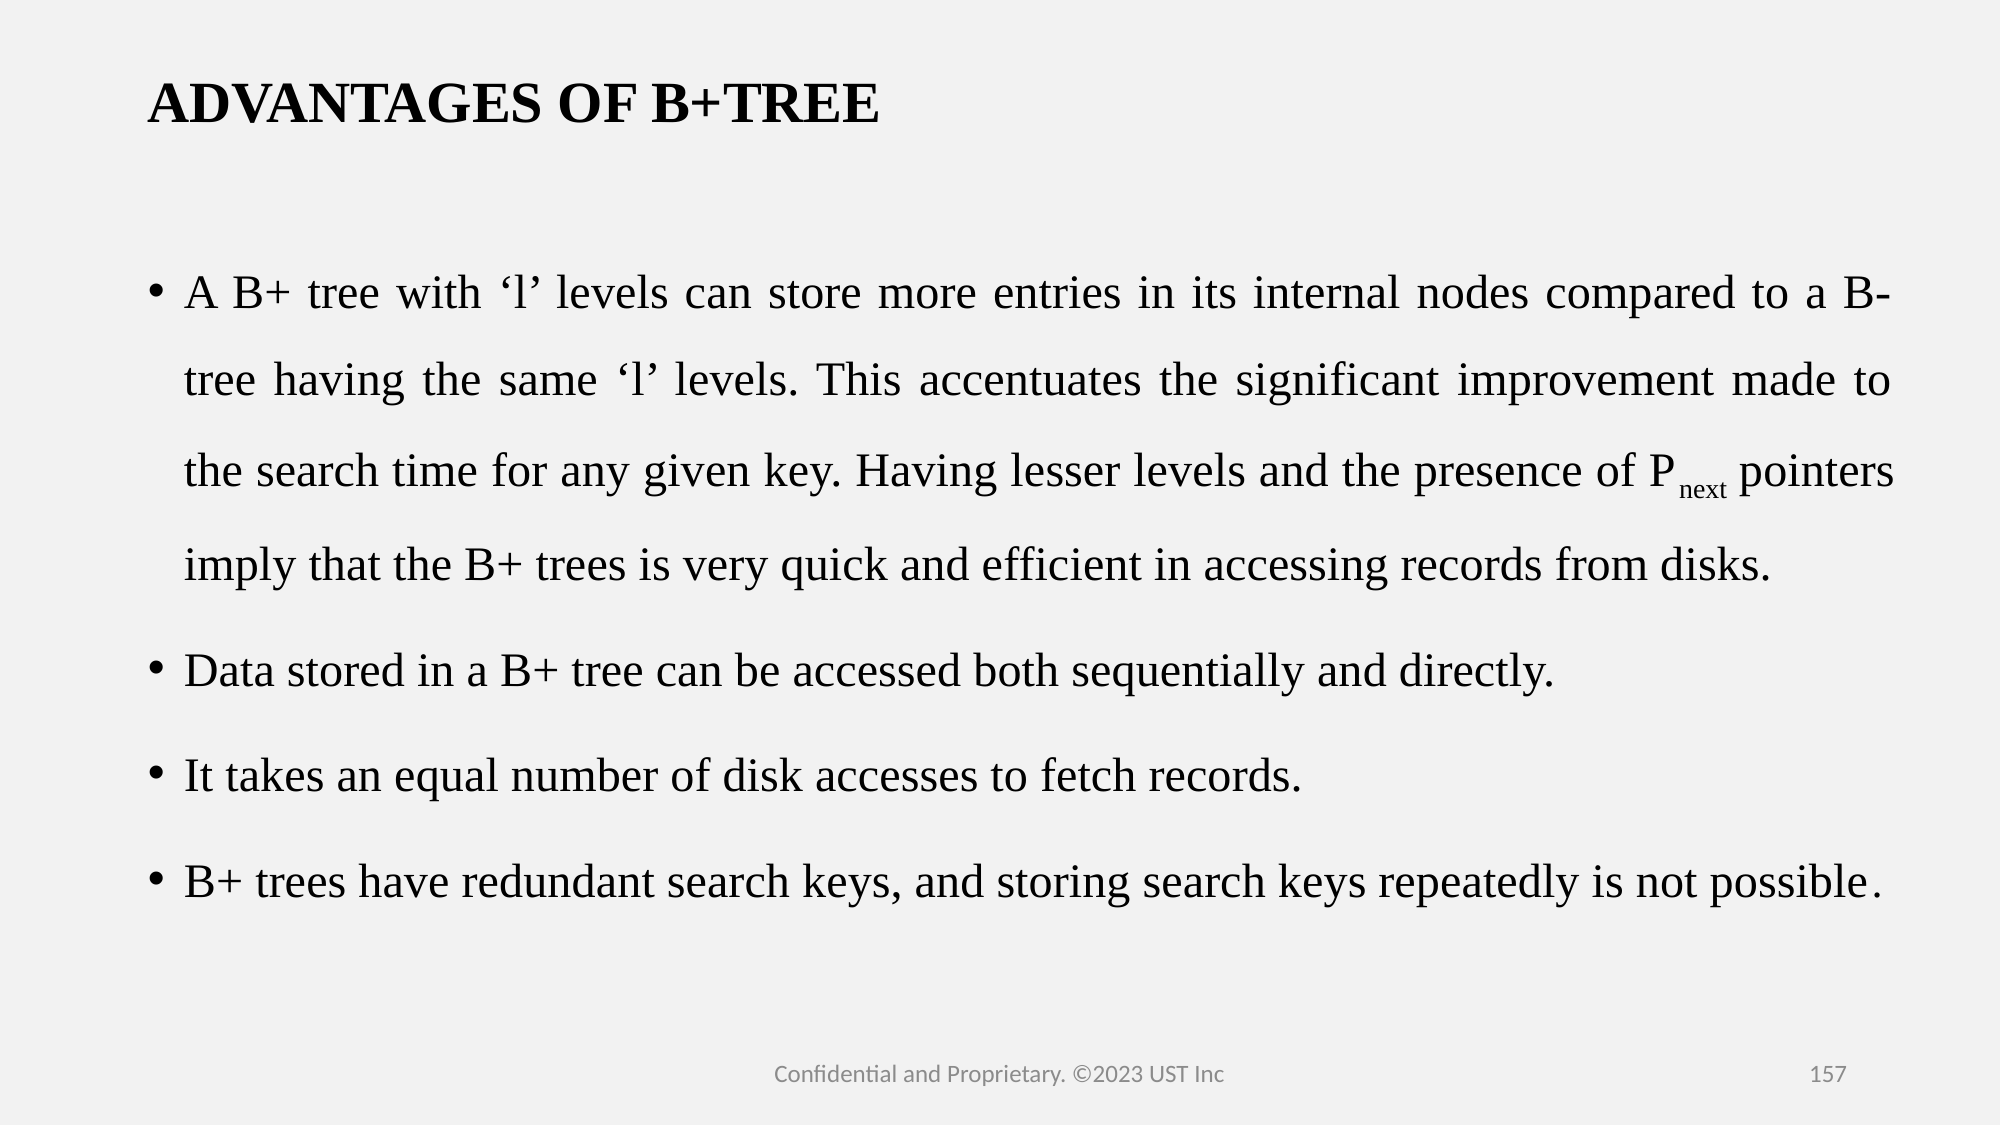

# ADVANTAGES OF B+TREE

A B+ tree with ‘l’ levels can store more entries in its internal nodes compared to a B-tree having the same ‘l’ levels. This accentuates the significant improvement made to the search time for any given key. Having lesser levels and the presence of Pnext pointers imply that the B+ trees is very quick and efficient in accessing records from disks.
Data stored in a B+ tree can be accessed both sequentially and directly.
It takes an equal number of disk accesses to fetch records.
B+ trees have redundant search keys, and storing search keys repeatedly is not possible.

Confidential and Proprietary. ©2023 UST Inc
157